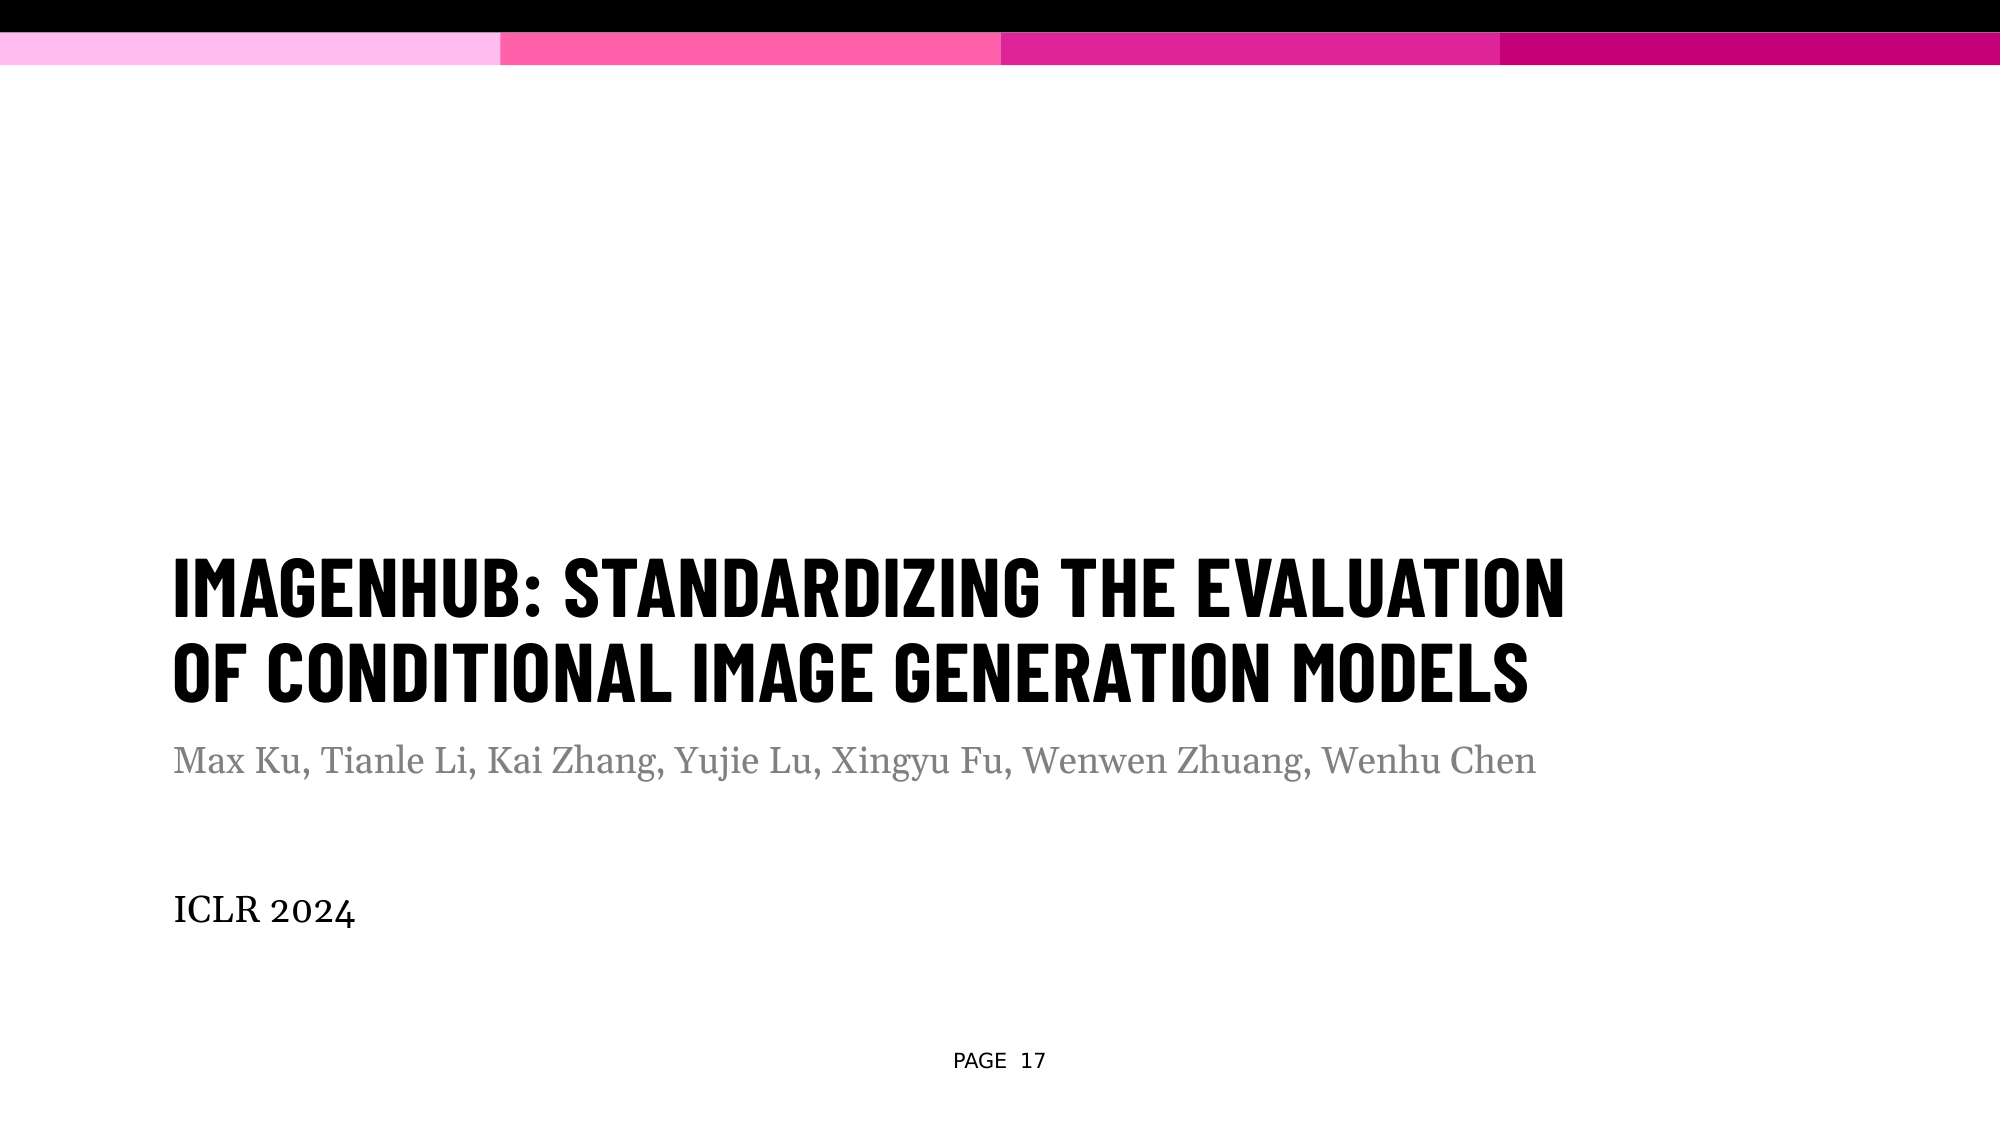

# ImagenHub: Standardizing the evaluation of conditional image generation models
Max Ku, Tianle Li, Kai Zhang, Yujie Lu, Xingyu Fu, Wenwen Zhuang, Wenhu Chen
ICLR 2024
PAGE  17